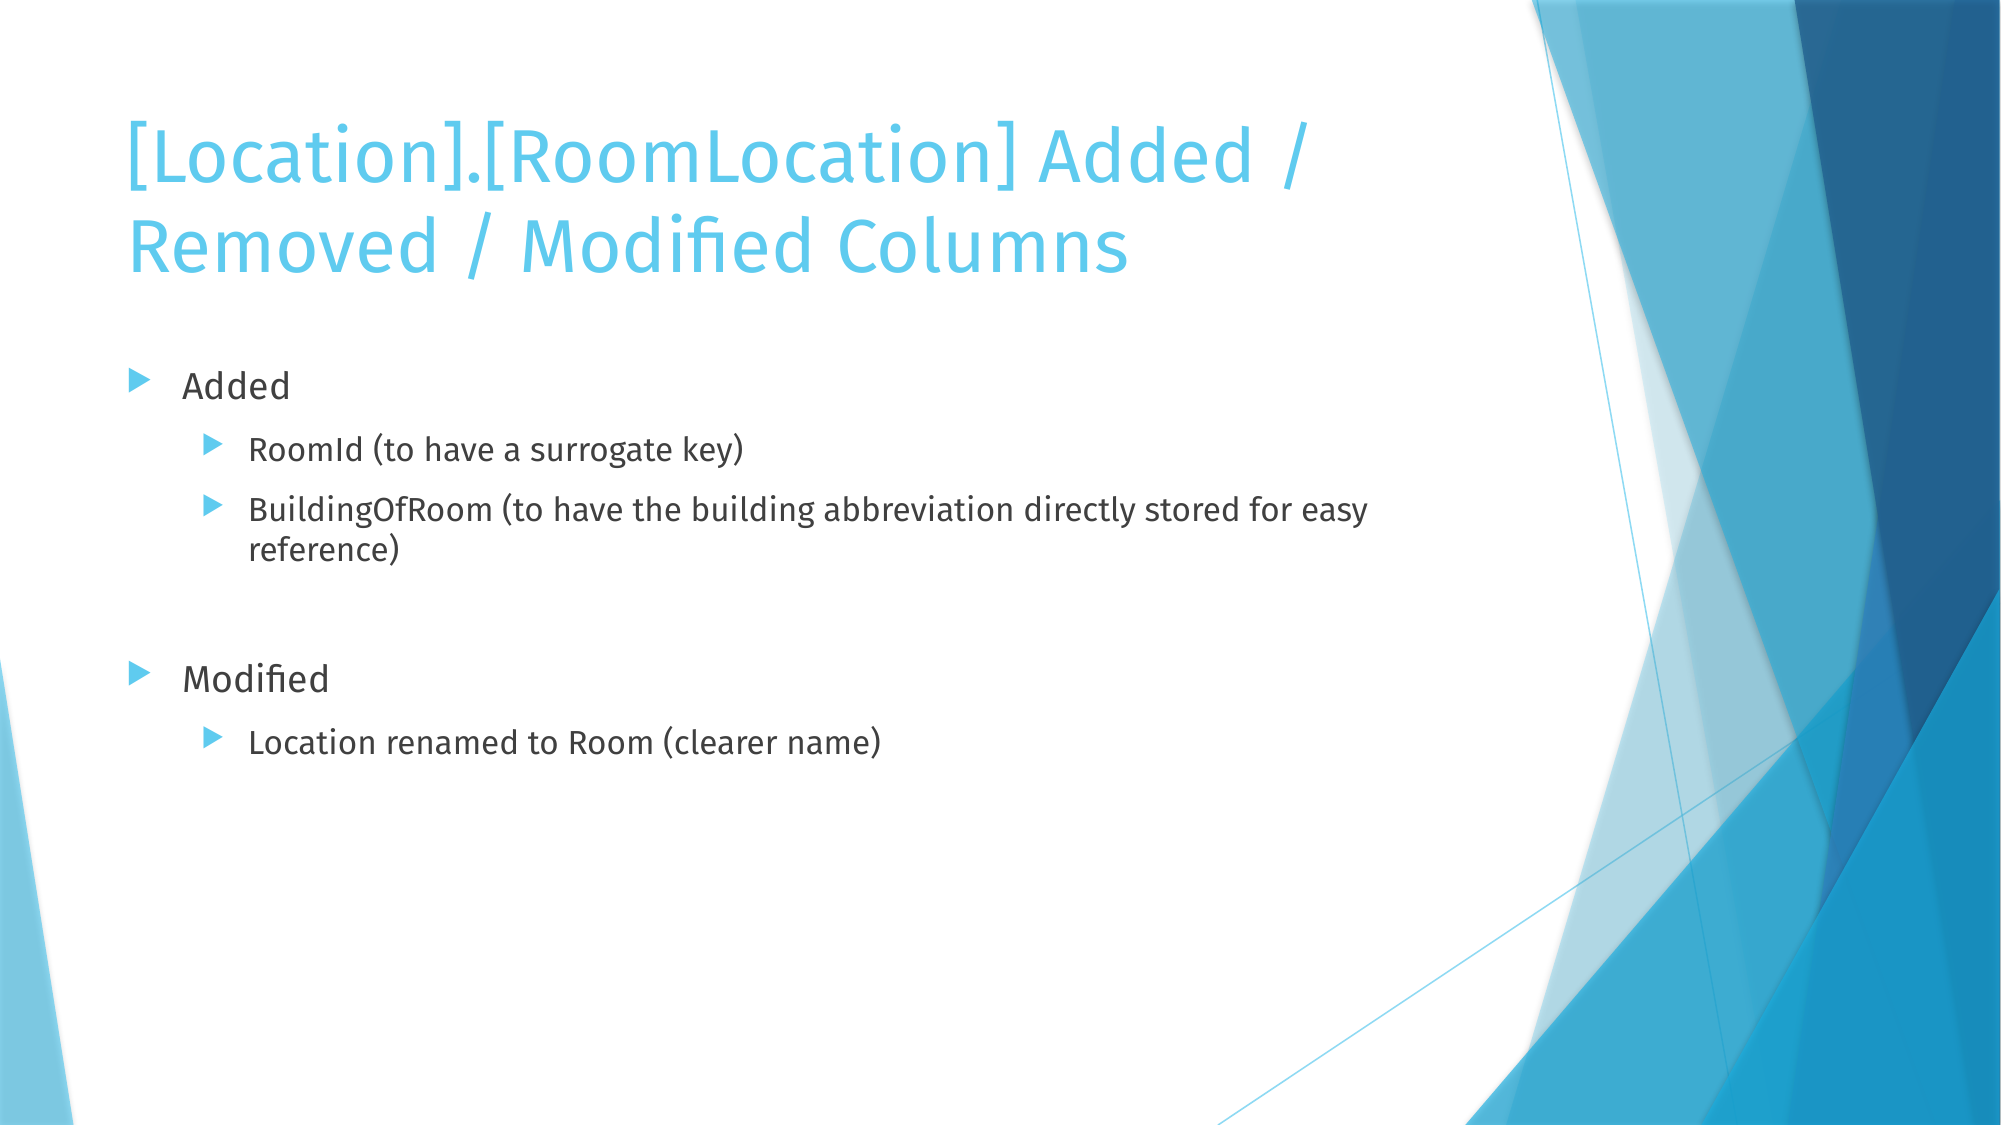

# [Location].[RoomLocation] Added / Removed / Modified Columns
Added
RoomId (to have a surrogate key)
BuildingOfRoom (to have the building abbreviation directly stored for easy reference)

Modified
Location renamed to Room (clearer name)